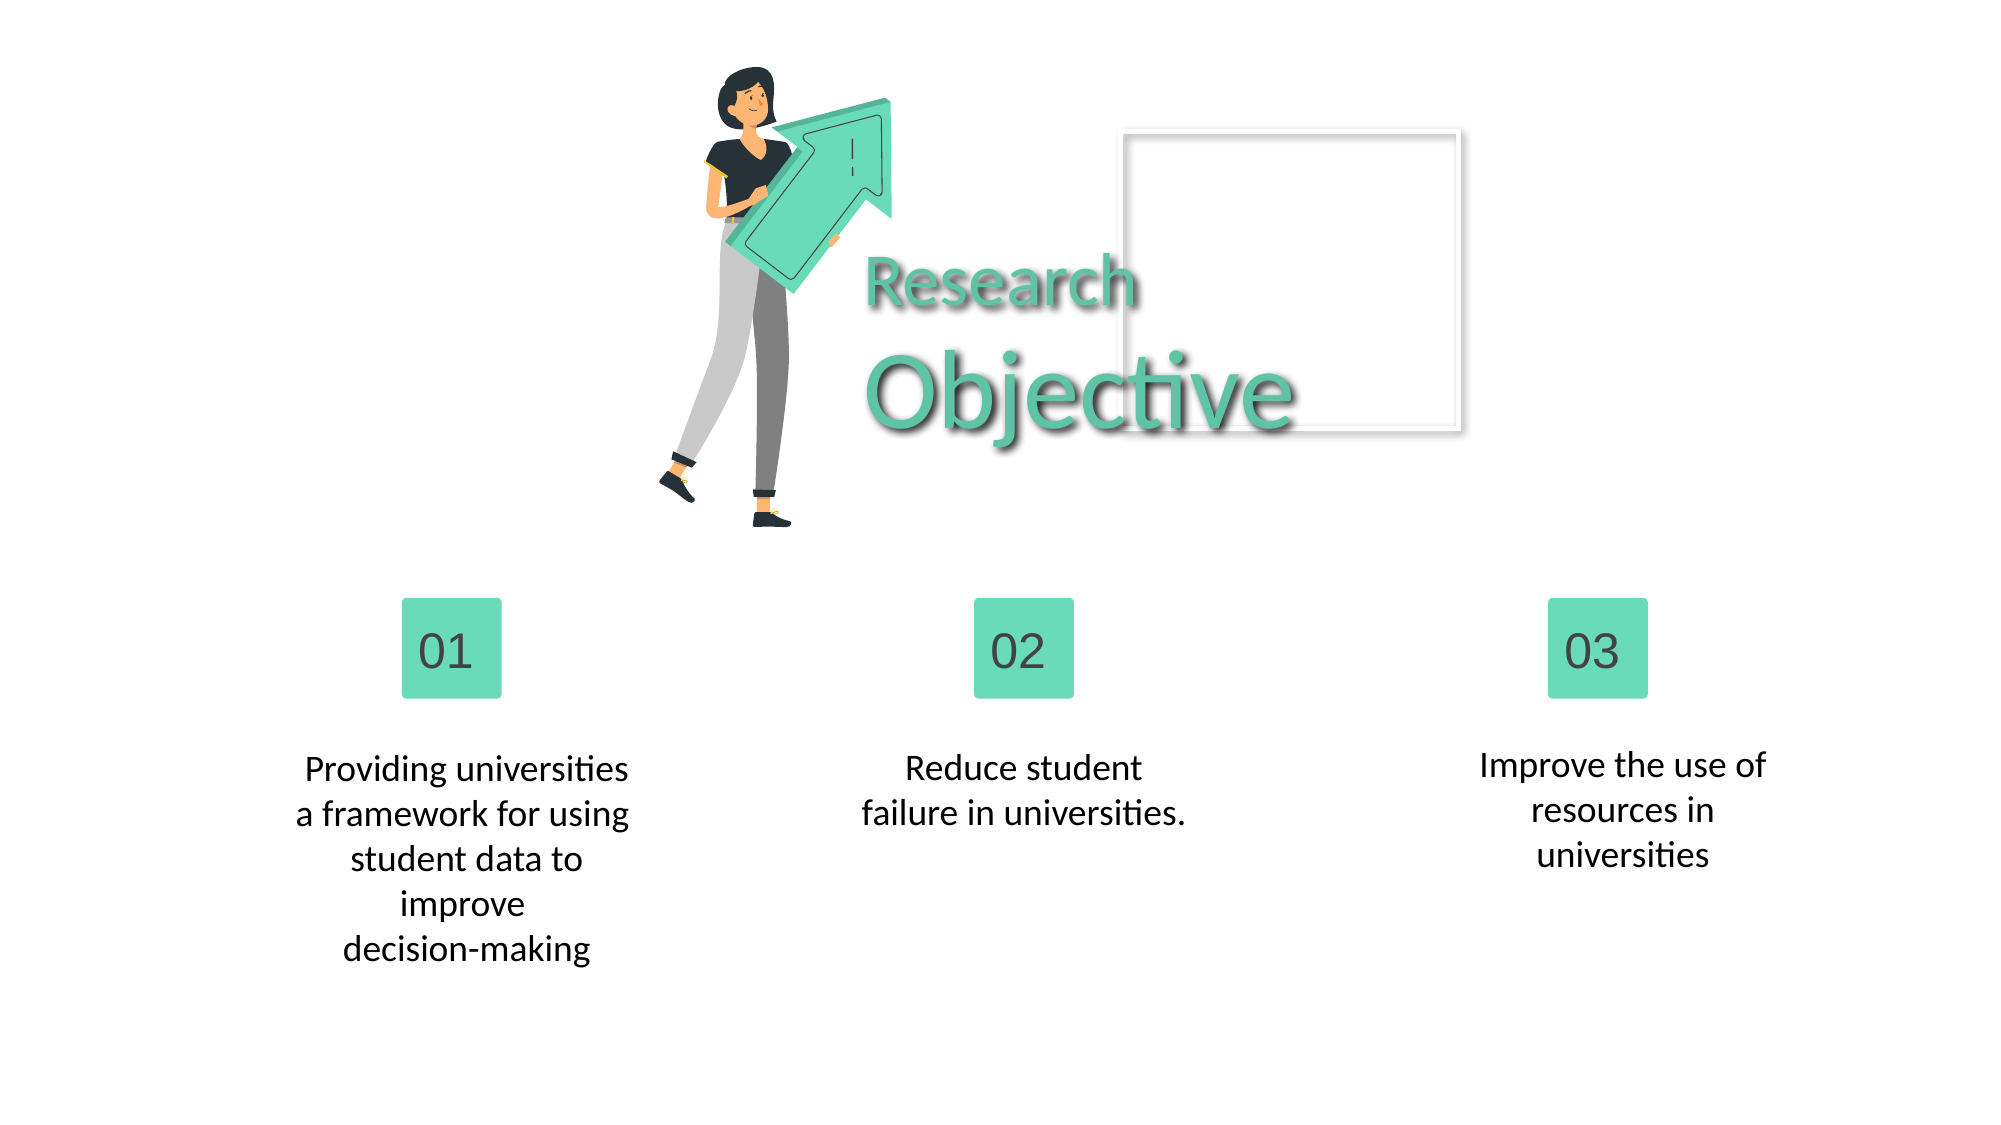

Research
Objective
01
02
03
Improve the use of resources in universities
Reduce student failure in universities.
Providing universities
a framework for using
student data to improve
decision-making